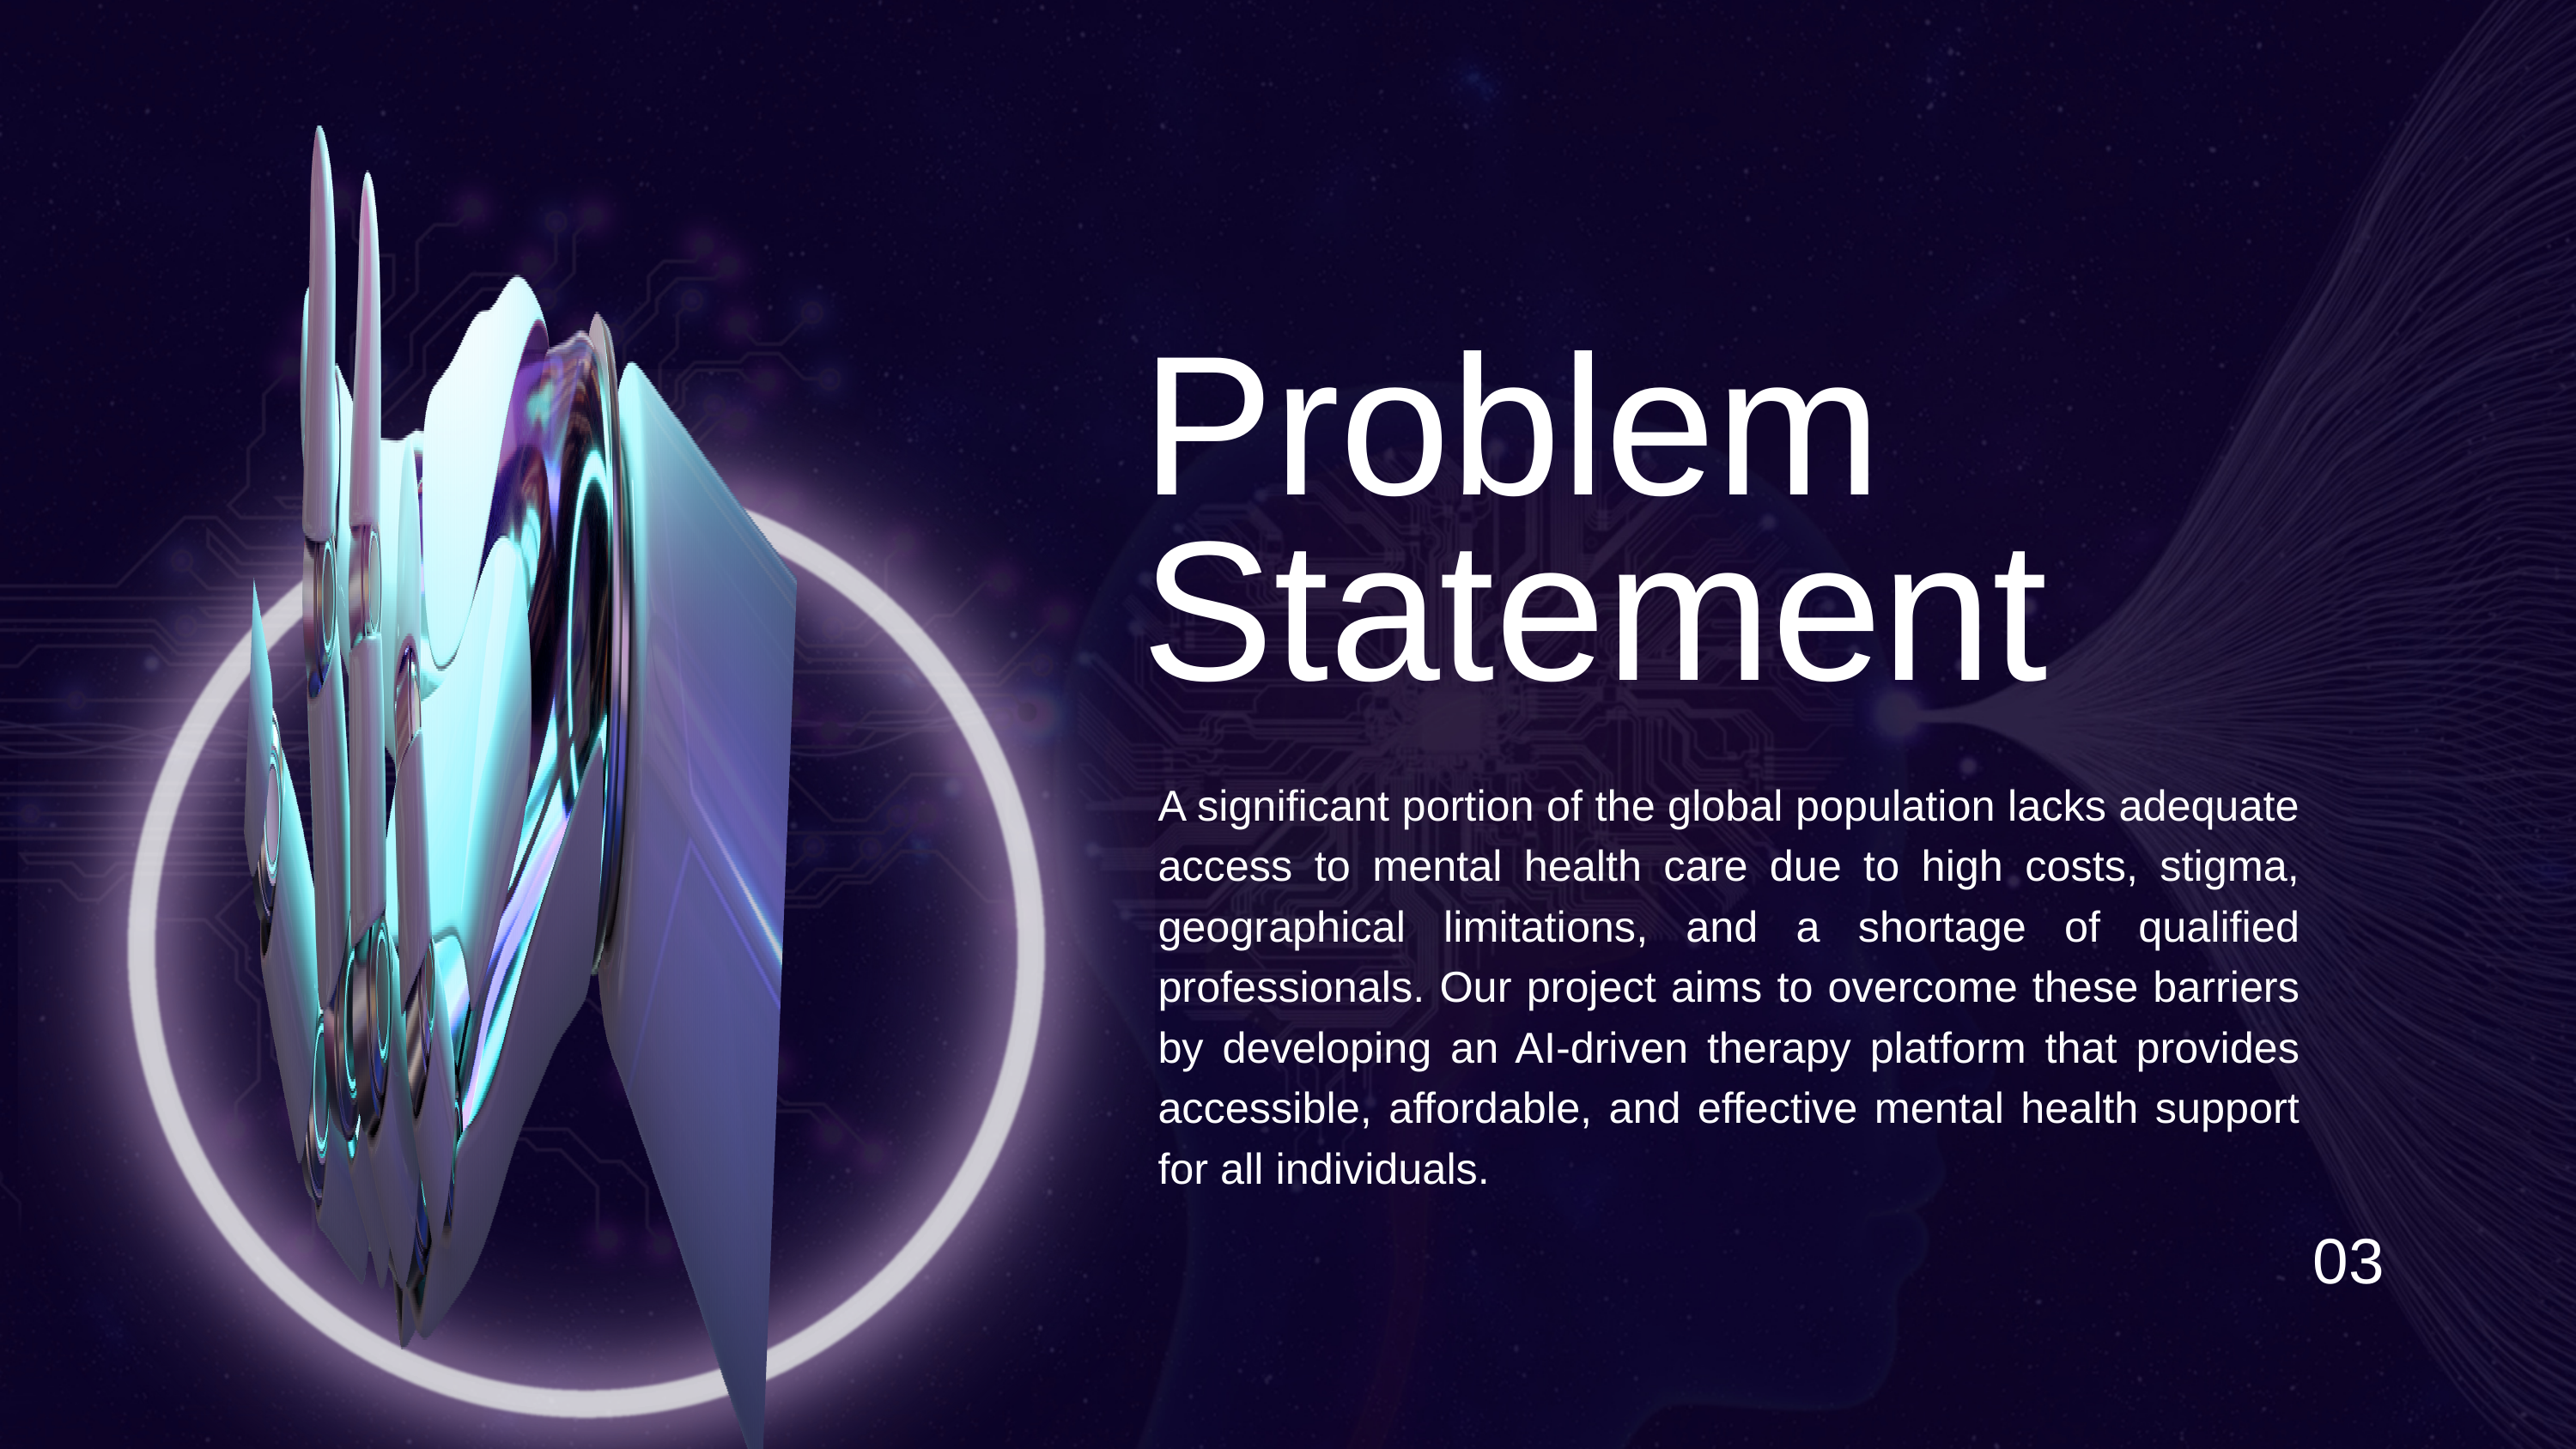

Problem Statement

A significant portion of the global population lacks adequate access to mental health care due to high costs, stigma, geographical limitations, and a shortage of qualified professionals. Our project aims to overcome these barriers by developing an AI-driven therapy platform that provides accessible, affordable, and effective mental health support for all individuals.
03